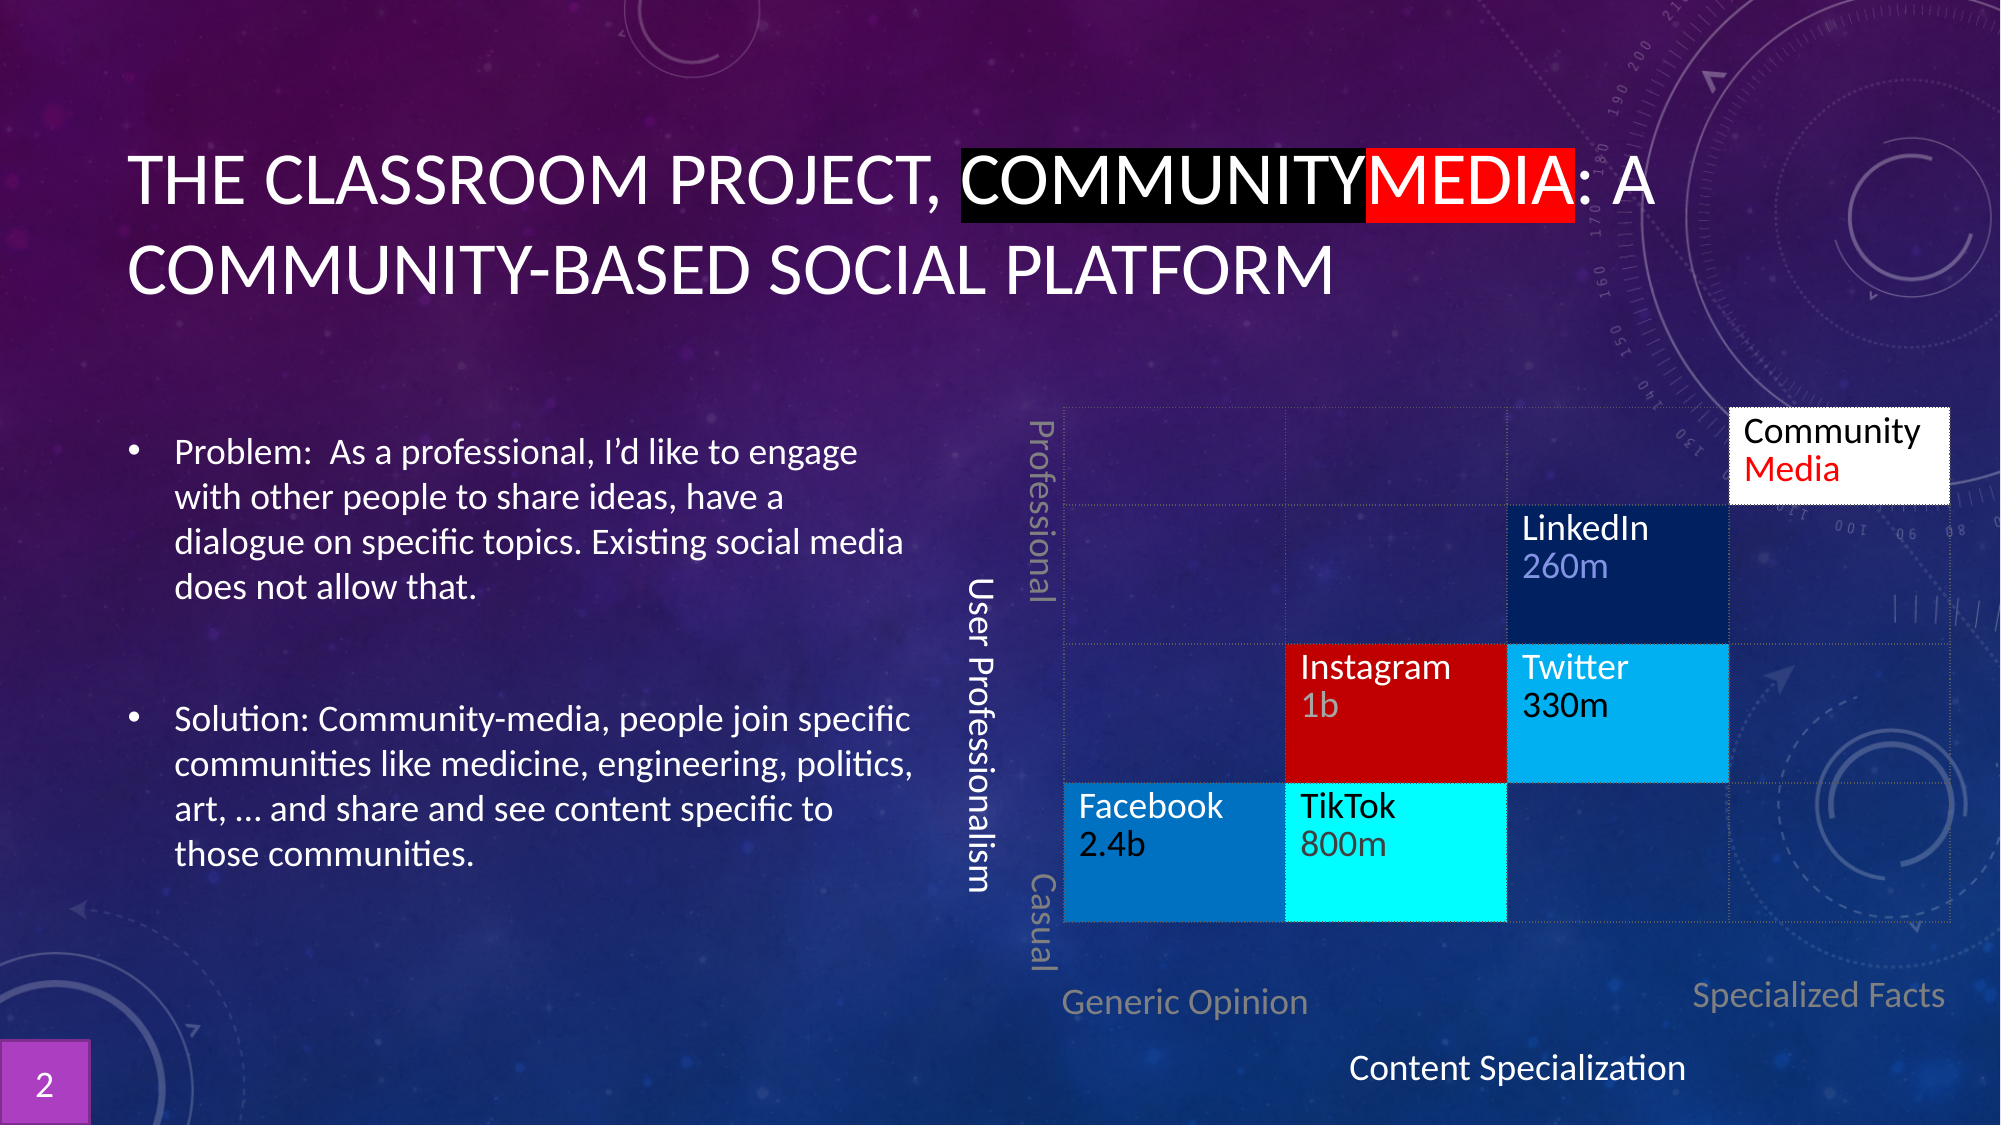

# THE CLASSROOM project, CommunityMEDIA: A community-based social platform
Problem:  As a professional, I’d like to engage with other people to share ideas, have a dialogue on specific topics. Existing social media does not allow that.

Solution: Community-media, people join specific communities like medicine, engineering, politics, art, … and share and see content specific to those communities.
Professional
|  |  |  | Community Media |
| --- | --- | --- | --- |
|  |  | LinkedIn 260m |  |
|  | Instagram 1b | Twitter 330m |  |
| Facebook 2.4b | TikTok 800m |  |  |
User Professionalism
Casual
Specialized Facts
Generic Opinion
Content Specialization
2